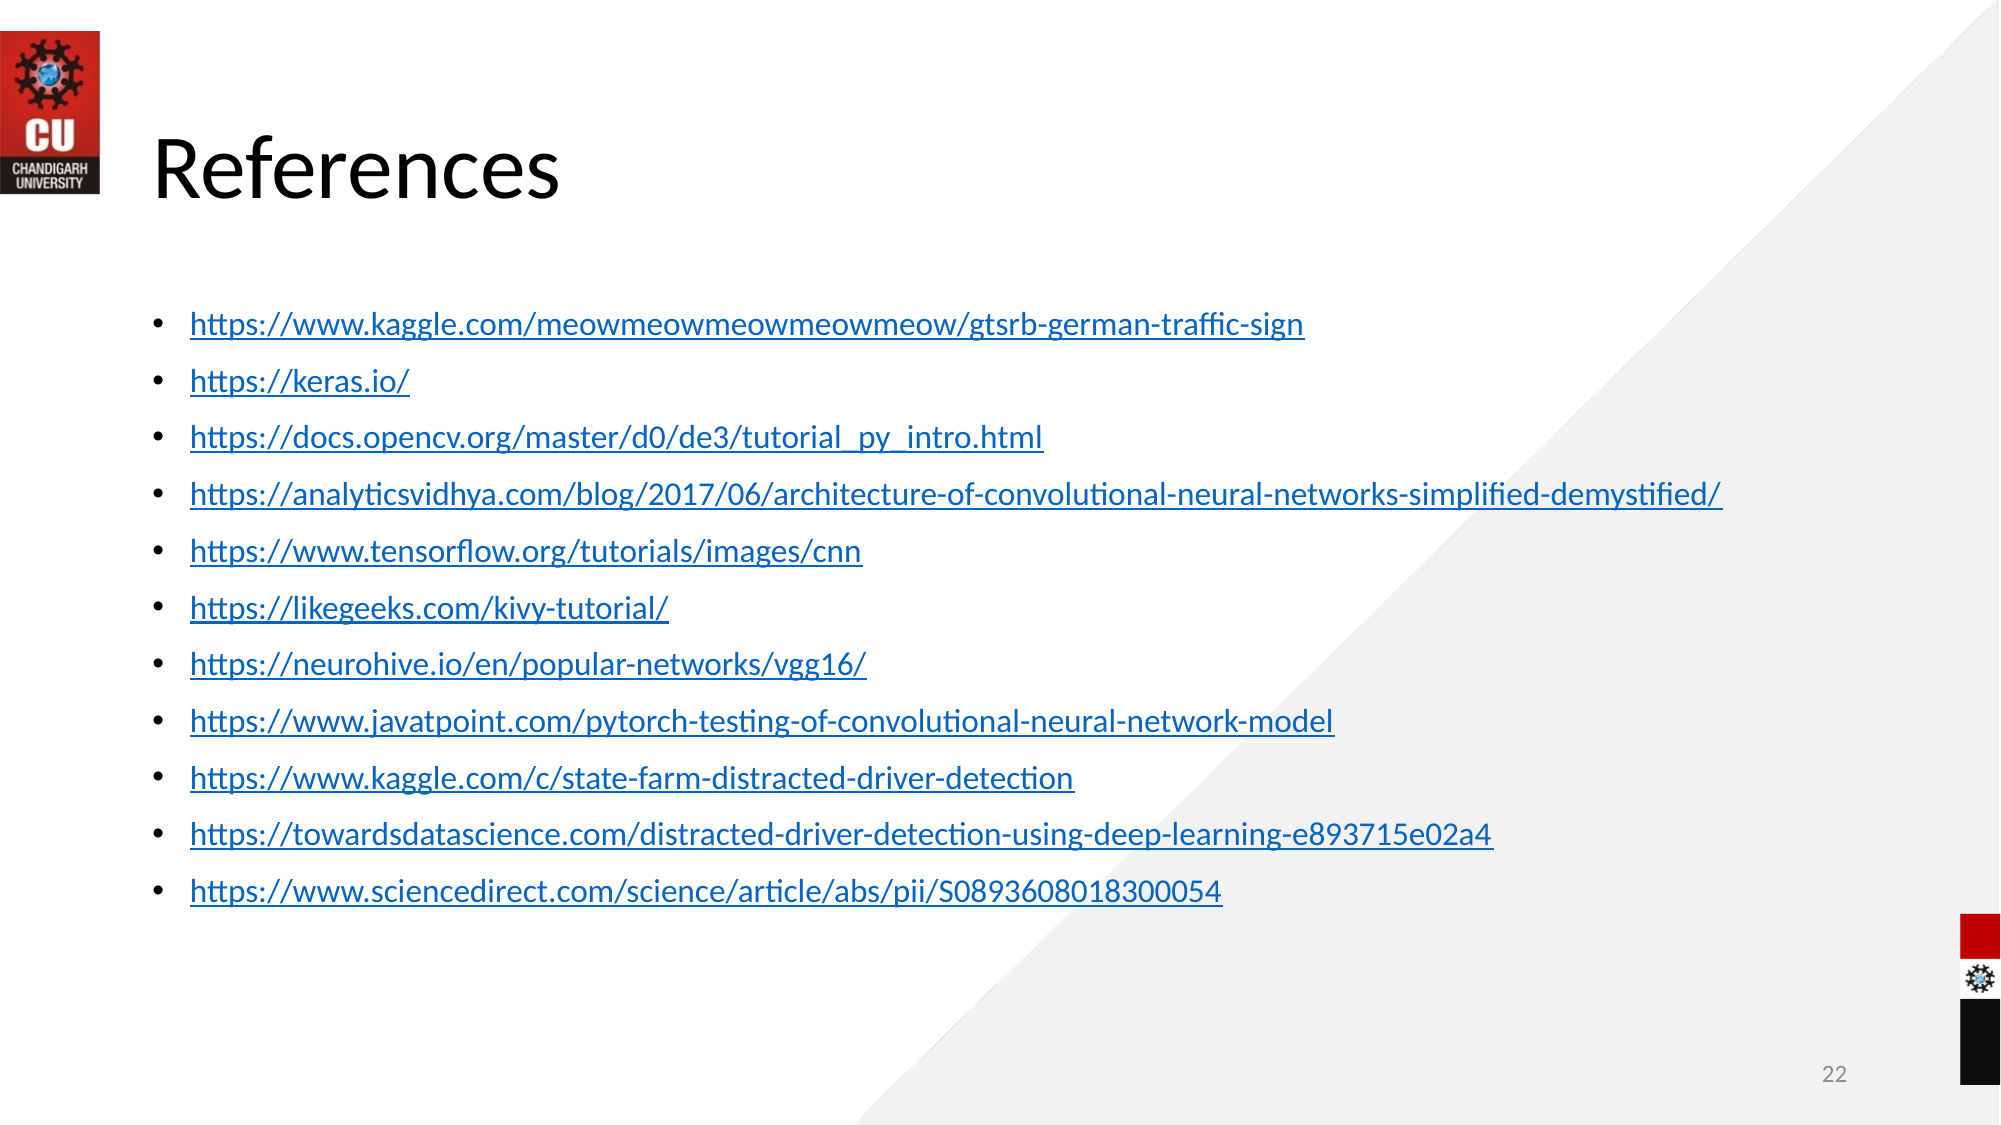

# References
https://www.kaggle.com/meowmeowmeowmeowmeow/gtsrb-german-traffic-sign
https://keras.io/
https://docs.opencv.org/master/d0/de3/tutorial_py_intro.html
https://analyticsvidhya.com/blog/2017/06/architecture-of-convolutional-neural-networks-simplified-demystified/
https://www.tensorflow.org/tutorials/images/cnn
https://likegeeks.com/kivy-tutorial/
https://neurohive.io/en/popular-networks/vgg16/
https://www.javatpoint.com/pytorch-testing-of-convolutional-neural-network-model
https://www.kaggle.com/c/state-farm-distracted-driver-detection
https://towardsdatascience.com/distracted-driver-detection-using-deep-learning-e893715e02a4
https://www.sciencedirect.com/science/article/abs/pii/S0893608018300054

22